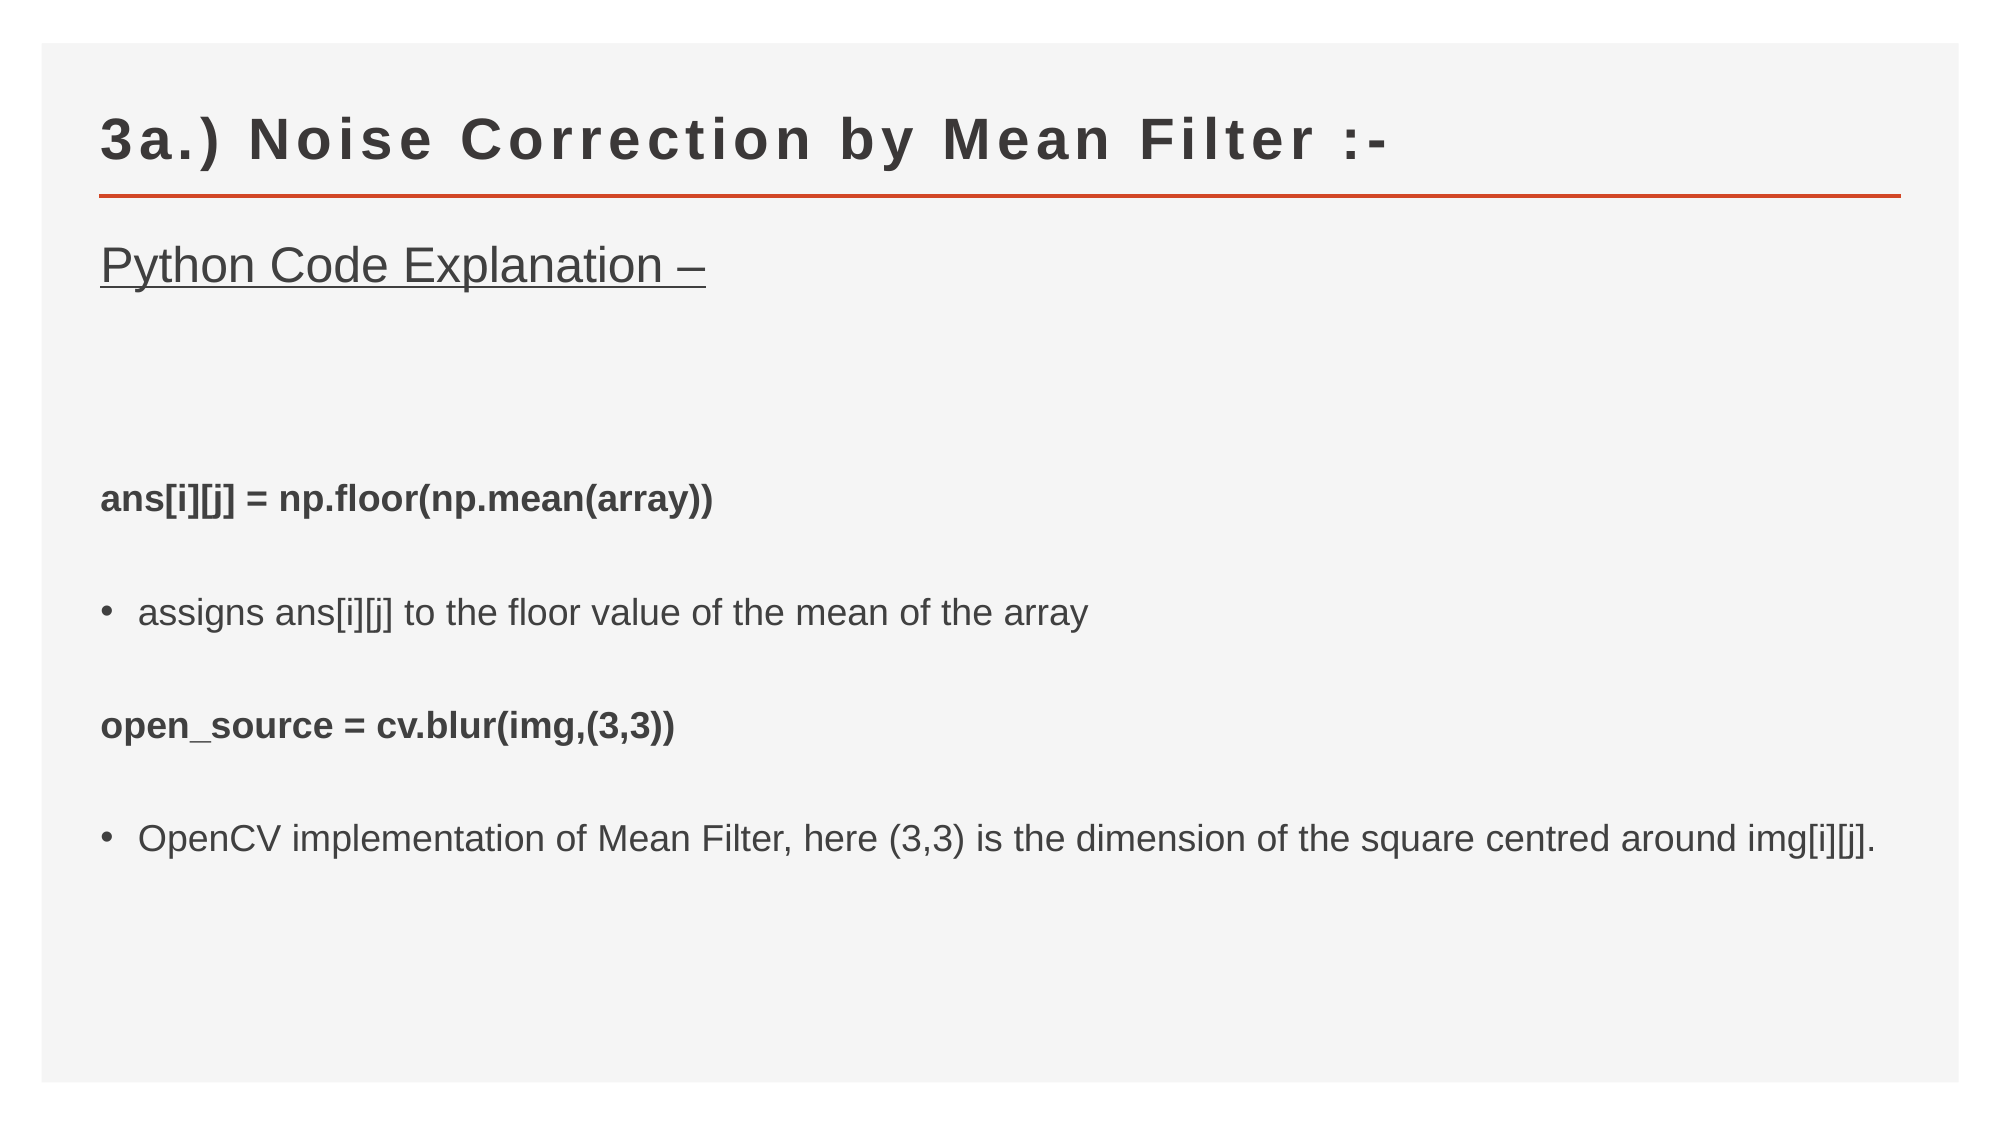

# 3a.) Noise Correction by Mean Filter :-
Python Code Explanation –

ans[i][j] = np.floor(np.mean(array))
assigns ans[i][j] to the floor value of the mean of the array
open_source = cv.blur(img,(3,3))
OpenCV implementation of Mean Filter, here (3,3) is the dimension of the square centred around img[i][j].